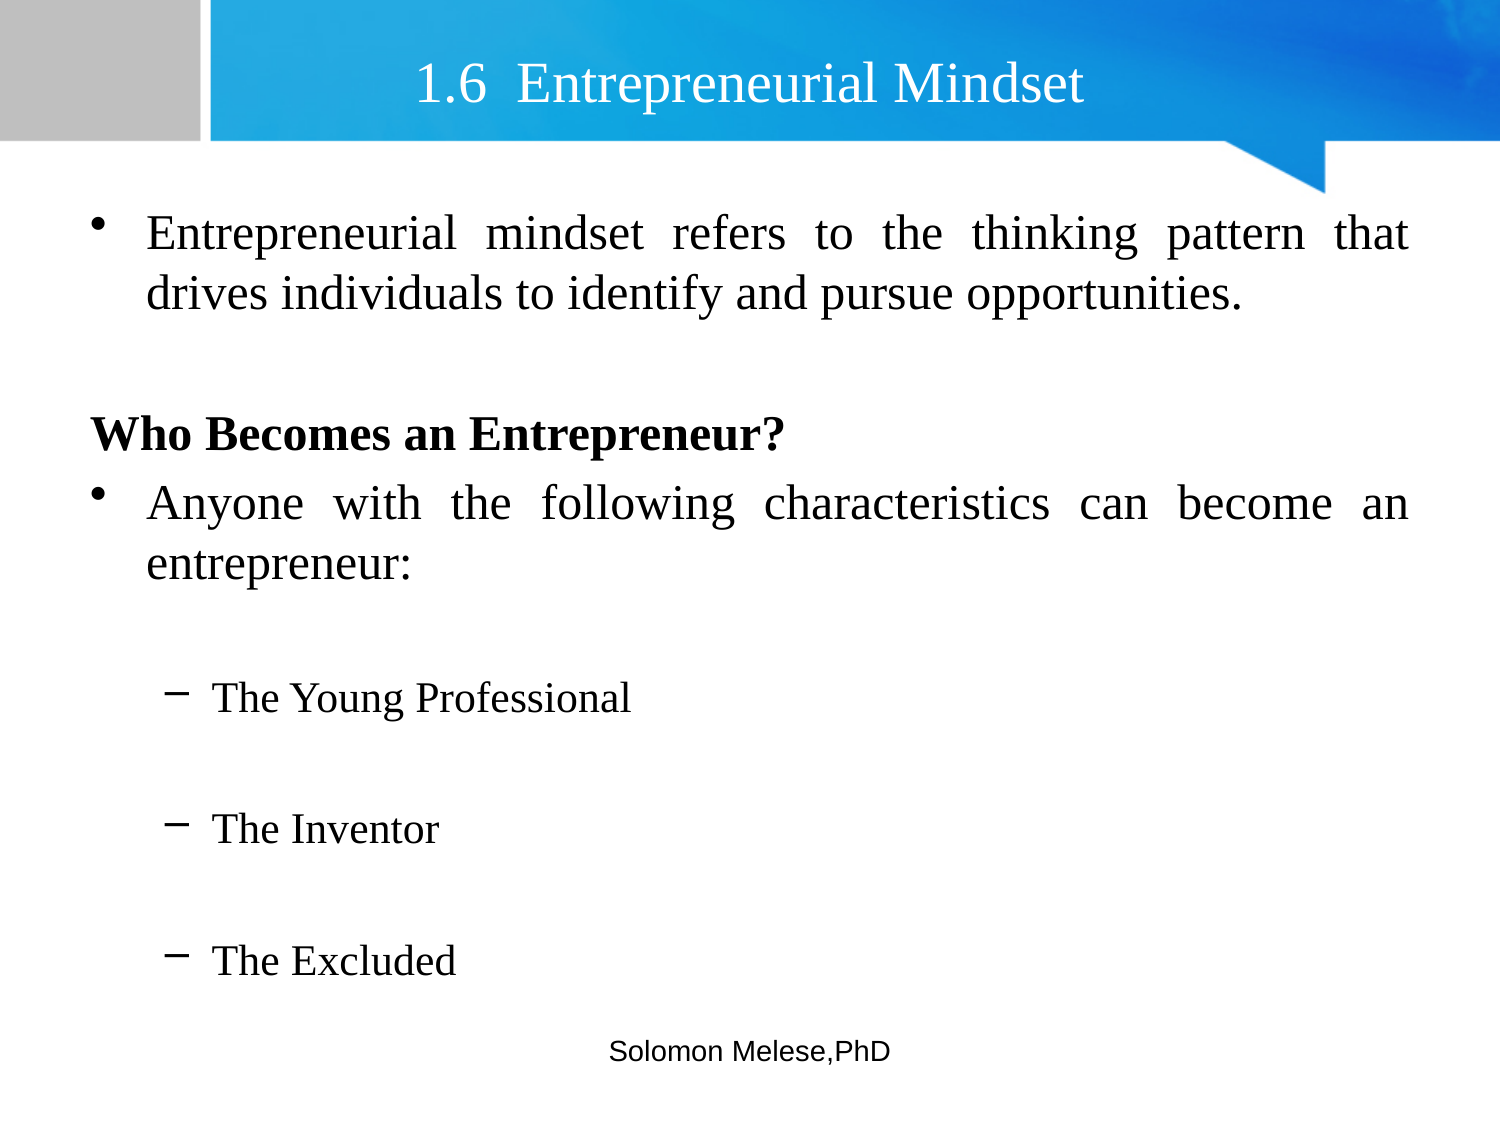

# 1.6  Entrepreneurial Mindset
Entrepreneurial mindset refers to the thinking pattern that drives individuals to identify and pursue opportunities.

Who Becomes an Entrepreneur?
Anyone with the following characteristics can become an entrepreneur:

The Young Professional

The Inventor

The Excluded
Solomon Melese,PhD
13